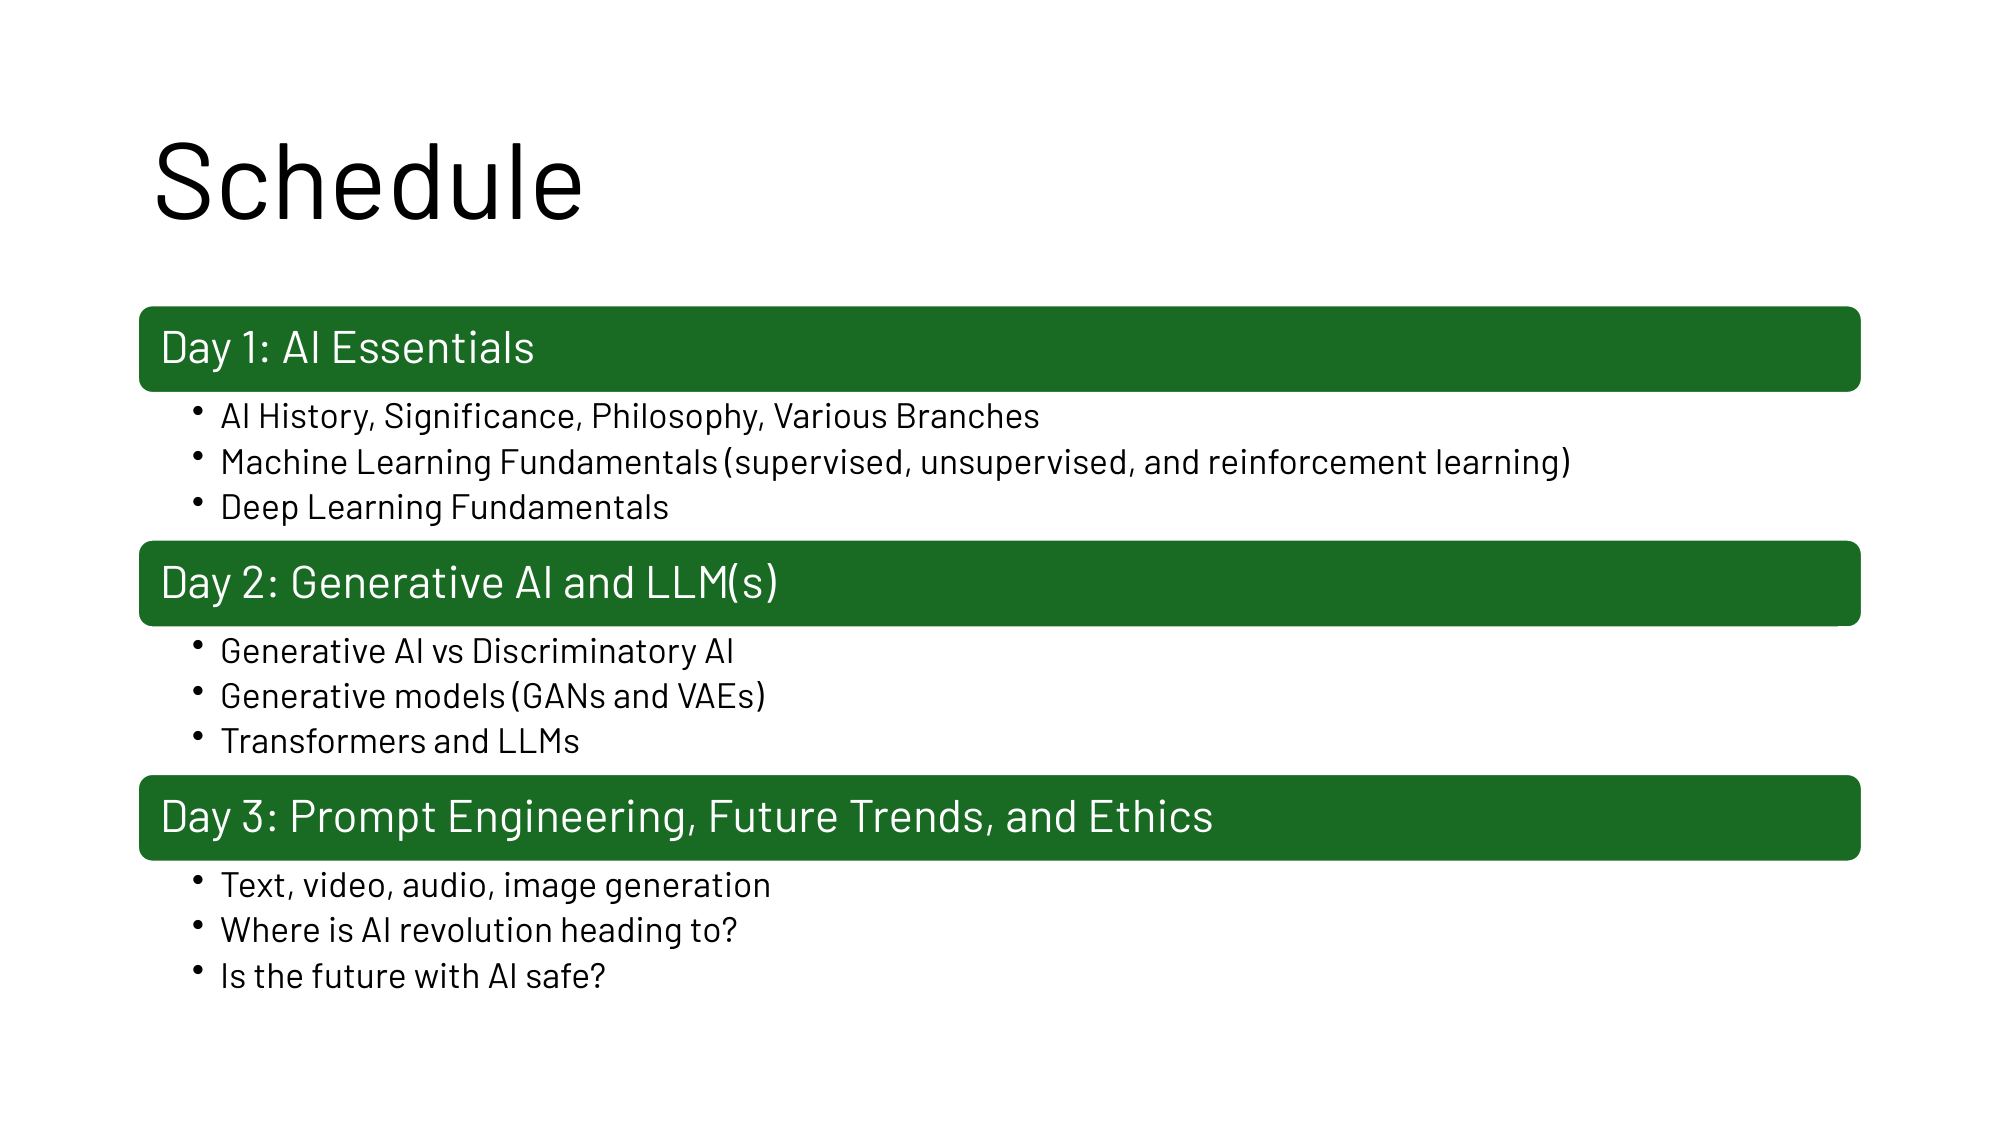

# Schedule
Day 1: AI Essentials
AI History, Significance, Philosophy, Various Branches
Machine Learning Fundamentals (supervised, unsupervised, and reinforcement learning)
Deep Learning Fundamentals
Day 2: Generative AI and LLM(s)
Generative AI vs Discriminatory AI
Generative models (GANs and VAEs)
Transformers and LLMs
Day 3: Prompt Engineering, Future Trends, and Ethics
Text, video, audio, image generation
Where is AI revolution heading to?
Is the future with AI safe?